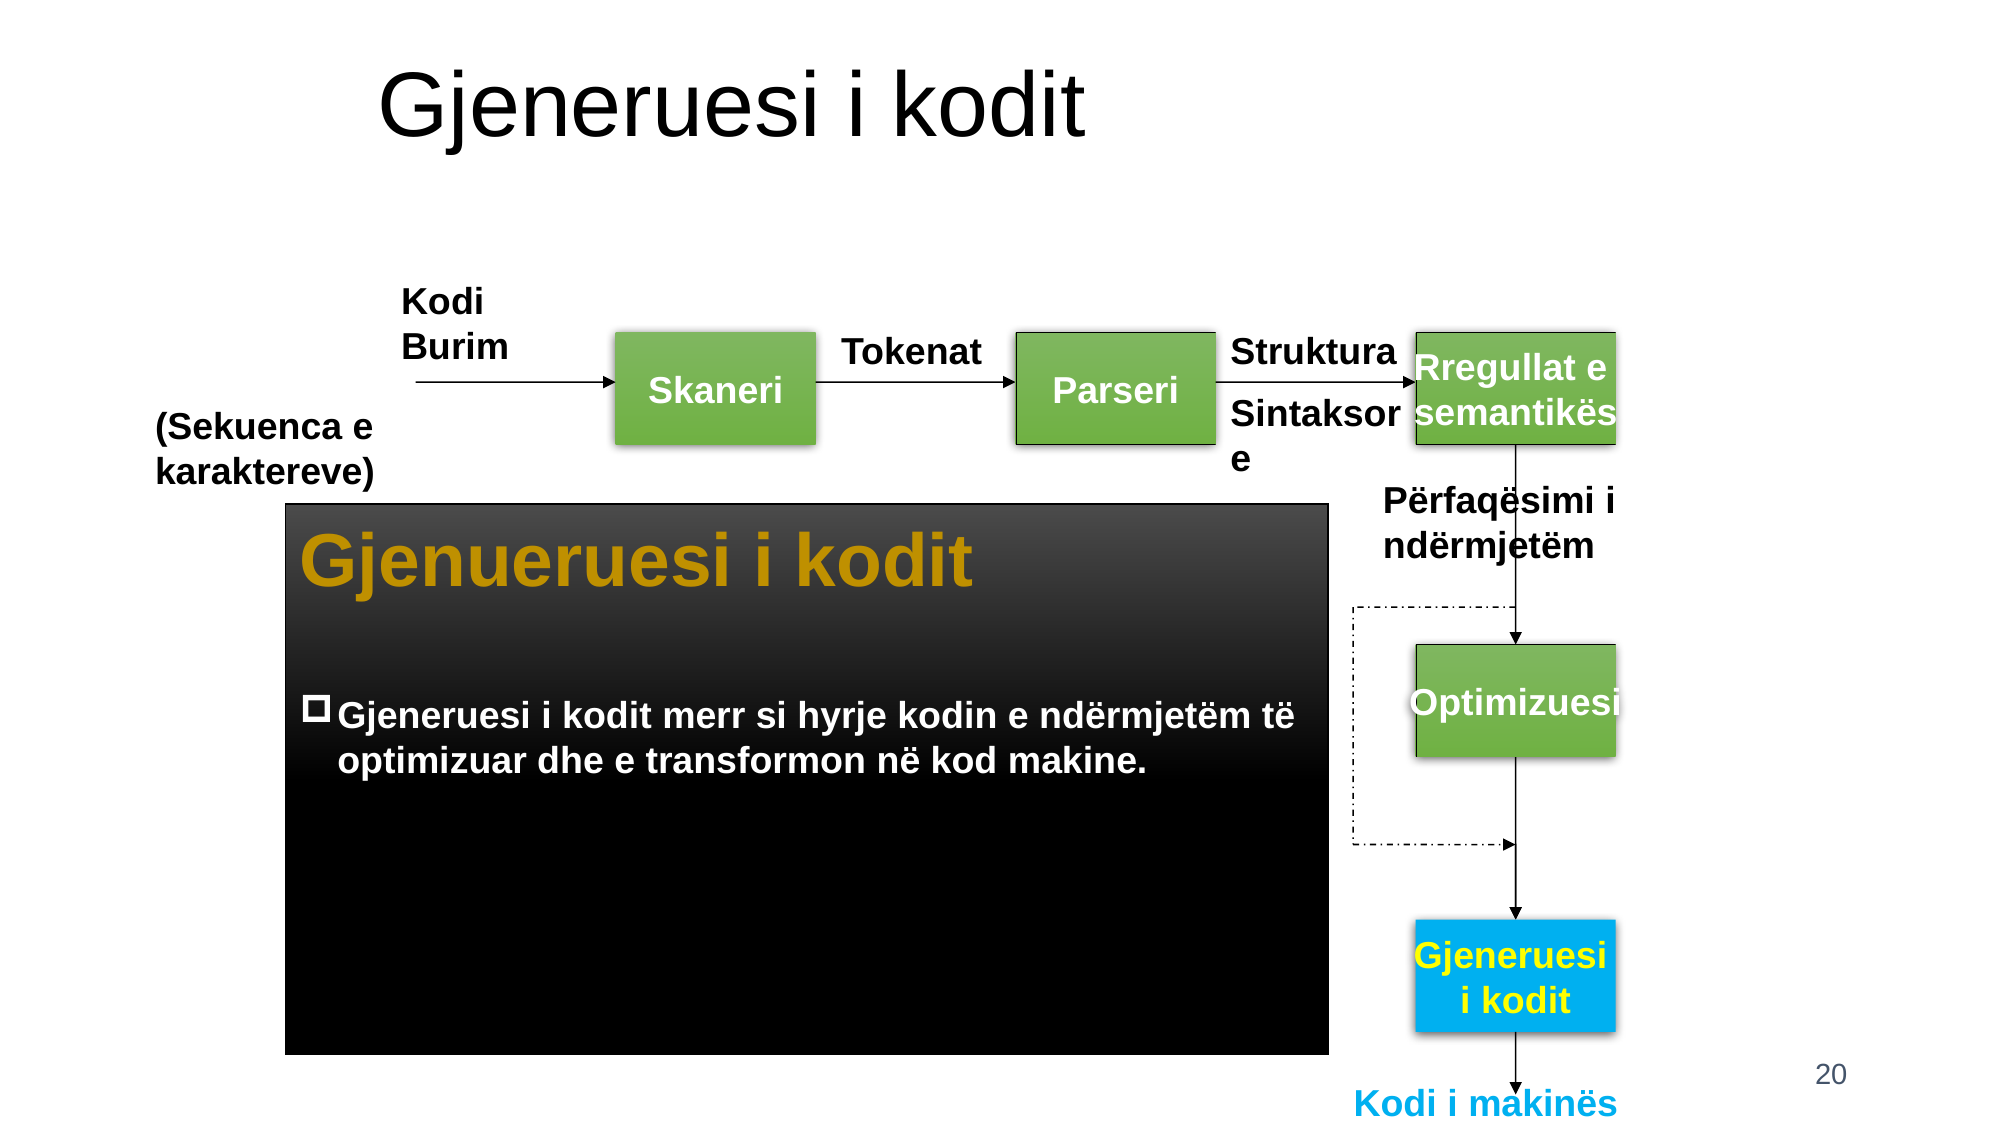

# Gjeneruesi i kodit
Kodi
Burim
Tokenat
Struktura
Skaneri
Parseri
Rregullat e
semantikës

Sintaksore

(Sekuenca e karaktereve)

Përfaqësimi i
ndërmjetëm
Gjenueruesi i kodit

Gjeneruesi i kodit merr si hyrje kodin e ndërmjetëm të optimizuar dhe e transformon në kod makine.

Optimizuesi

Gjeneruesi
i kodit

20
Kodi i makinës